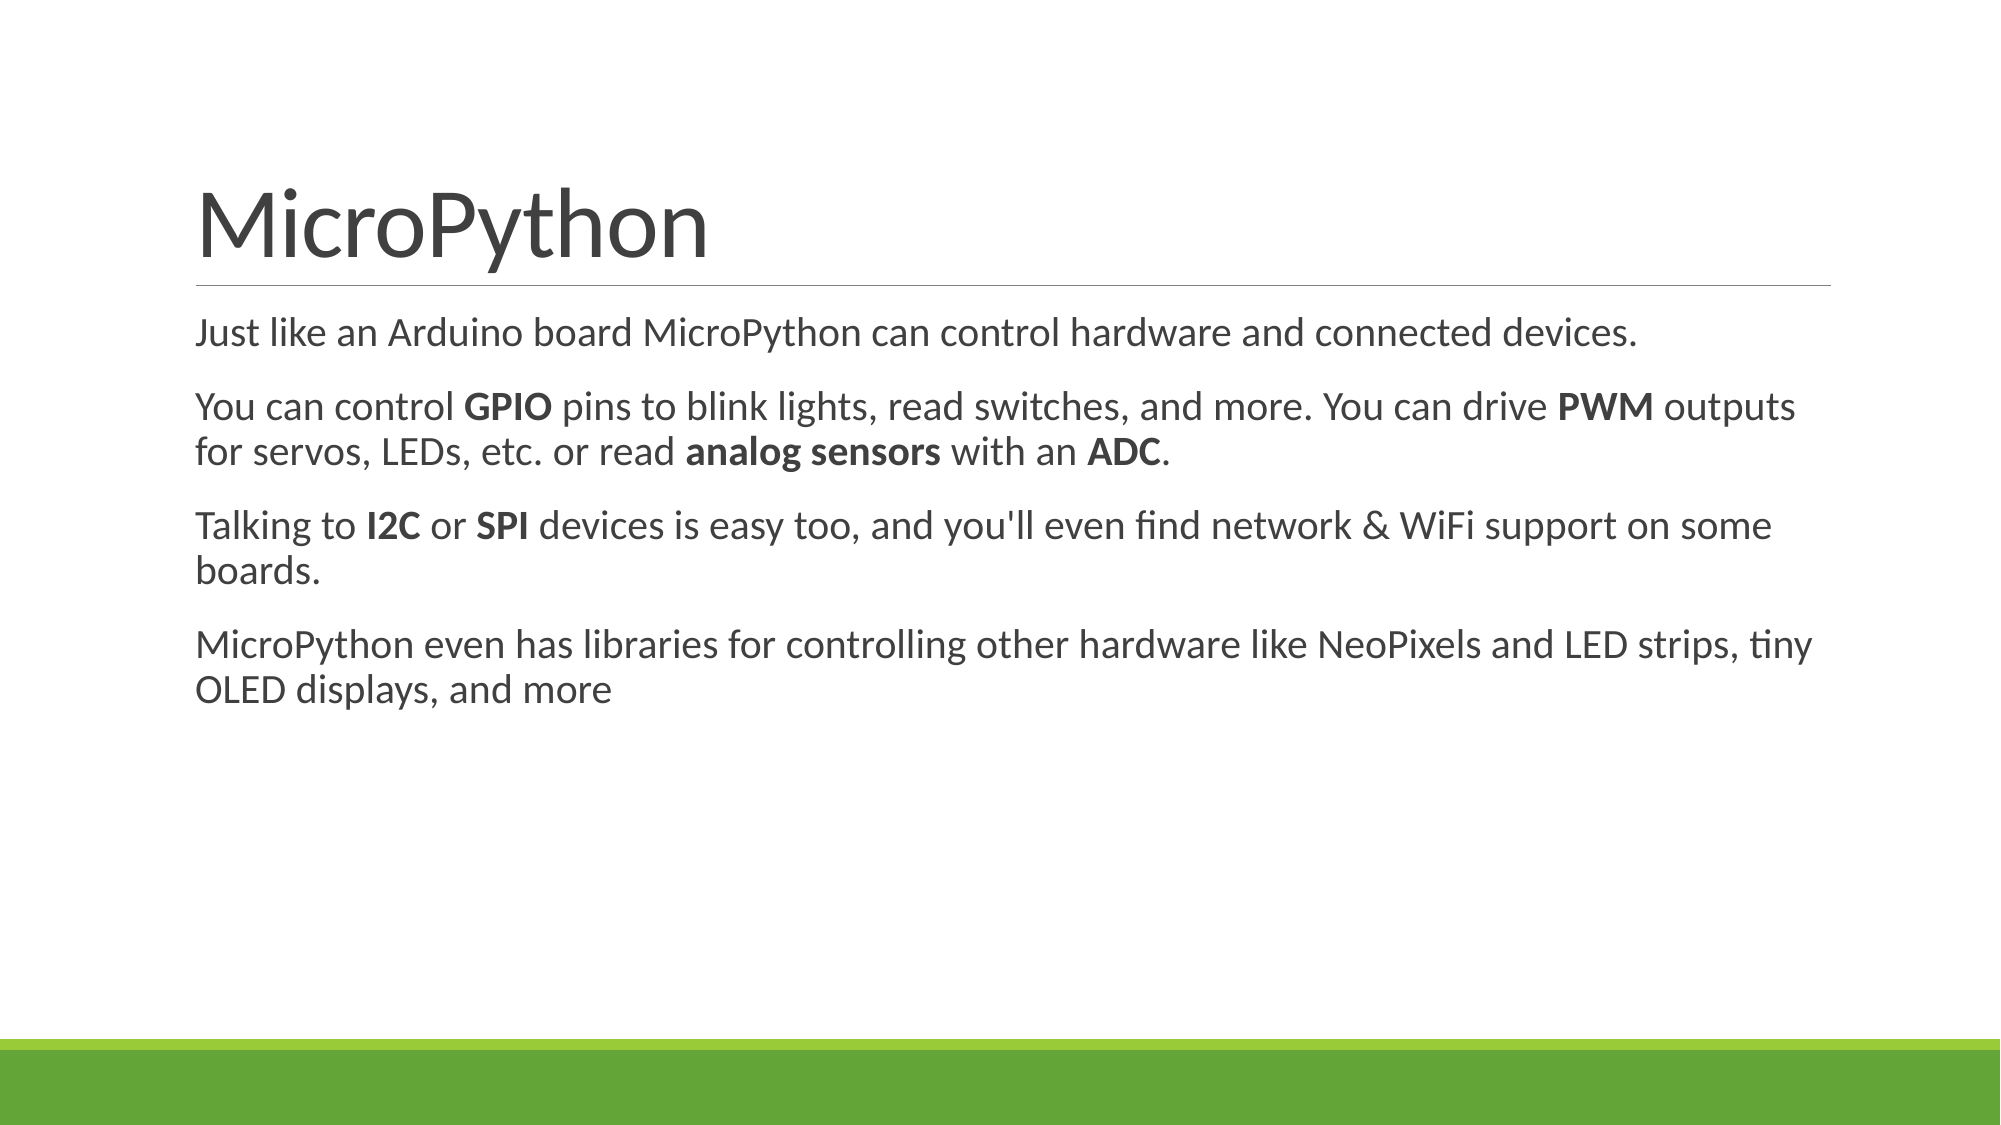

# MicroPython
Just like an Arduino board MicroPython can control hardware and connected devices.
You can control GPIO pins to blink lights, read switches, and more. You can drive PWM outputs for servos, LEDs, etc. or read analog sensors with an ADC.
Talking to I2C or SPI devices is easy too, and you'll even find network & WiFi support on some boards.
MicroPython even has libraries for controlling other hardware like NeoPixels and LED strips, tiny OLED displays, and more